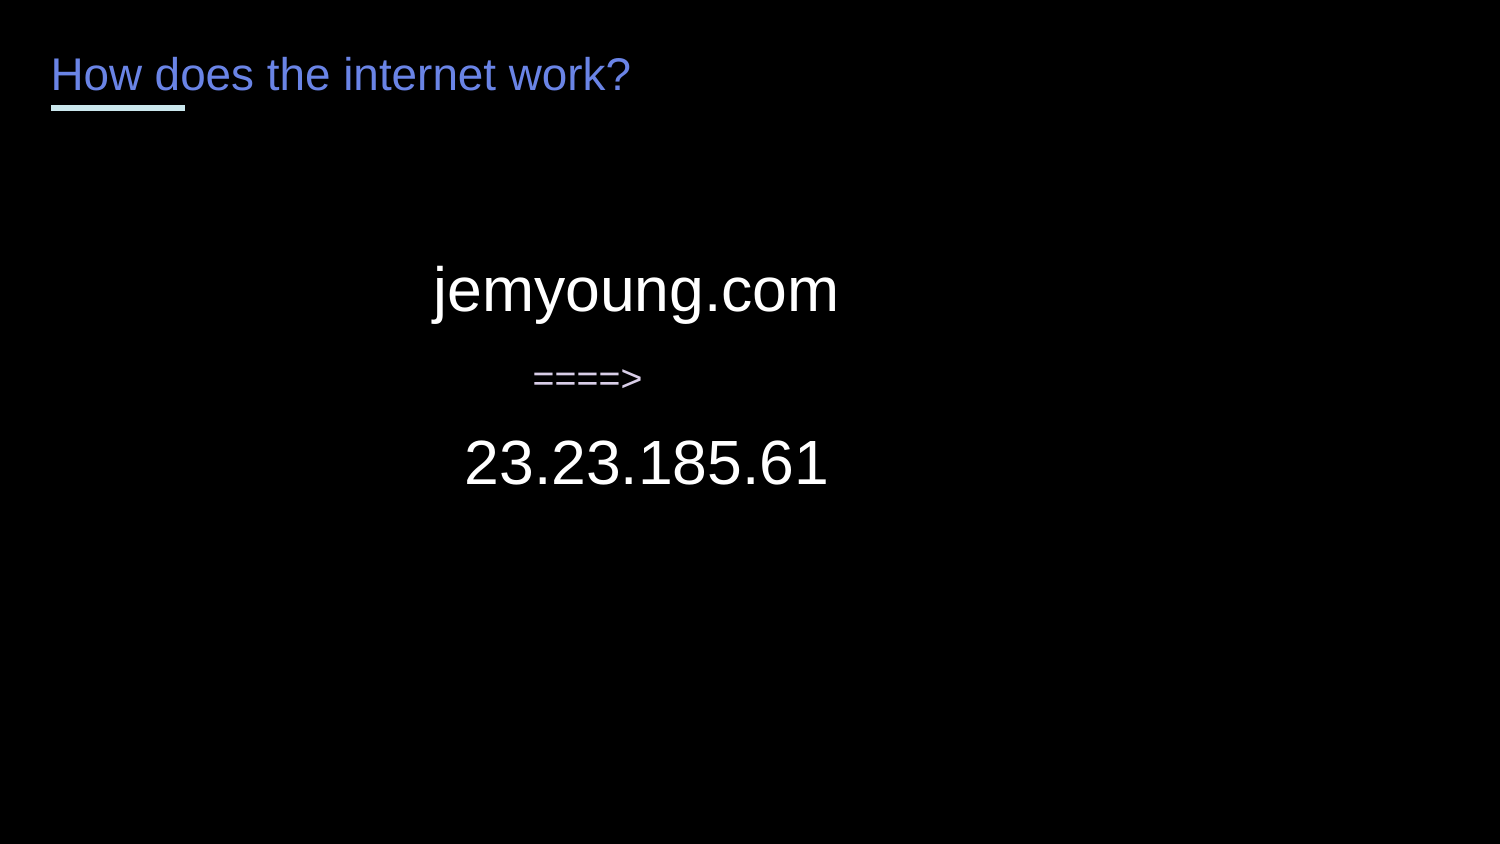

How does the internet work?
jemyoung.com
====>
23.23.185.61